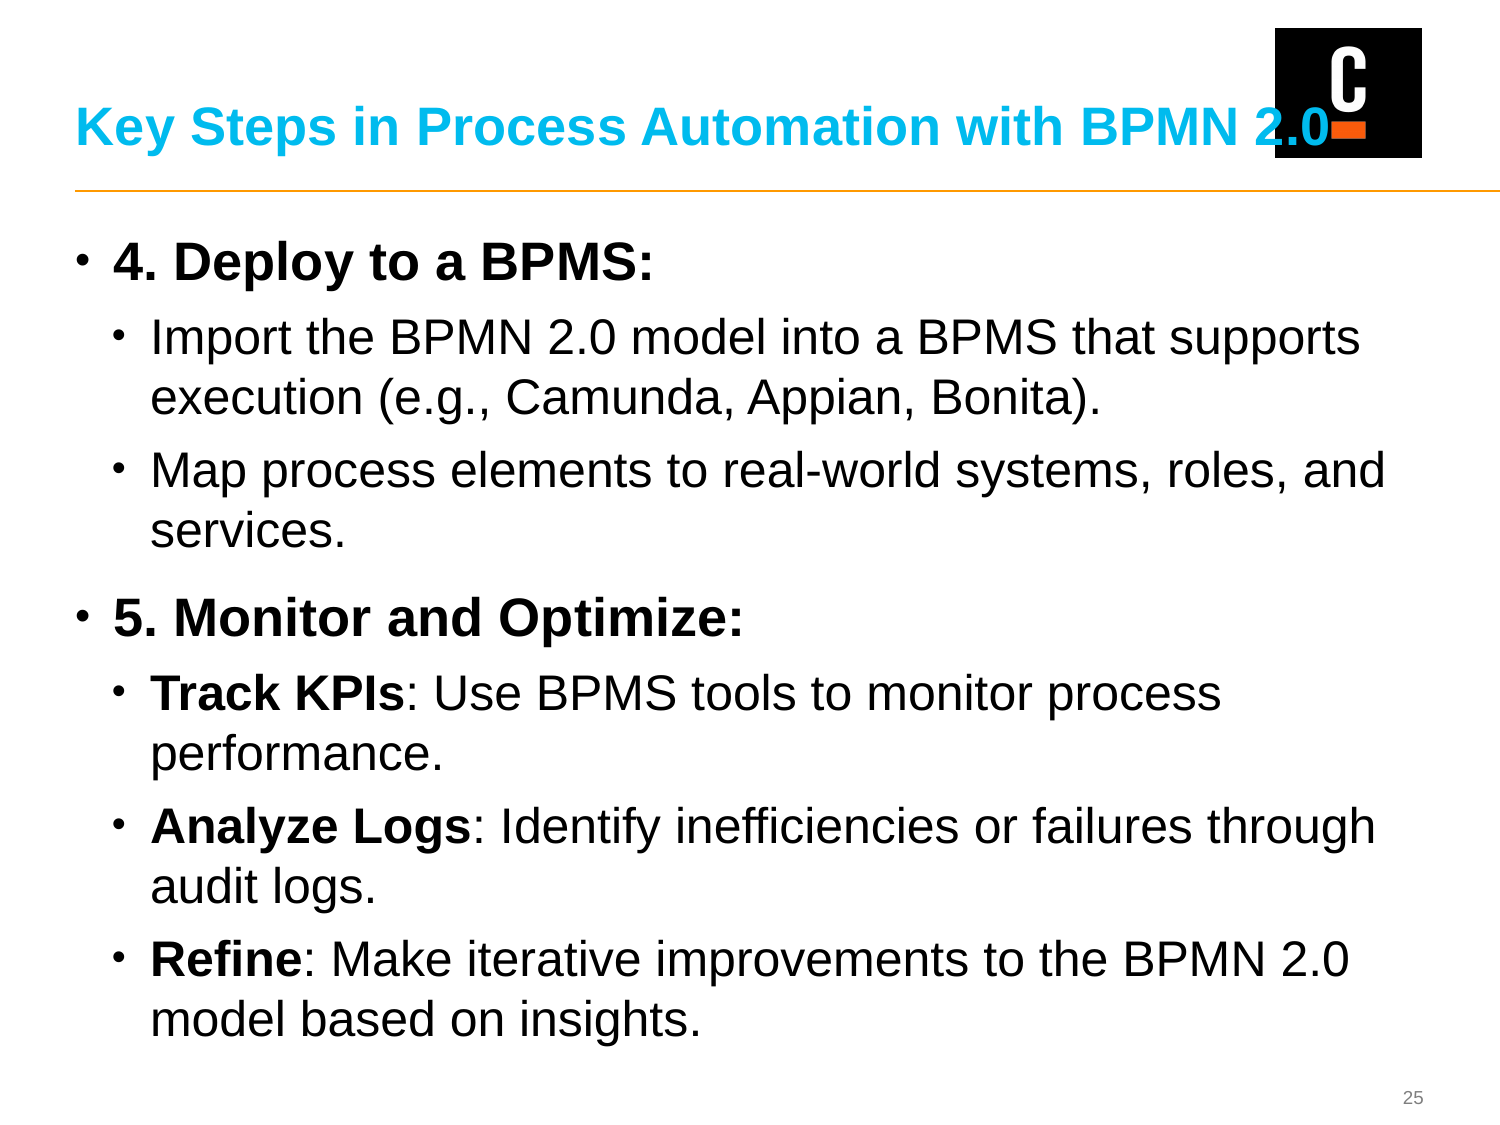

# Key Steps in Process Automation with BPMN 2.0
4. Deploy to a BPMS:
Import the BPMN 2.0 model into a BPMS that supports execution (e.g., Camunda, Appian, Bonita).
Map process elements to real-world systems, roles, and services.
5. Monitor and Optimize:
Track KPIs: Use BPMS tools to monitor process performance.
Analyze Logs: Identify inefficiencies or failures through audit logs.
Refine: Make iterative improvements to the BPMN 2.0 model based on insights.